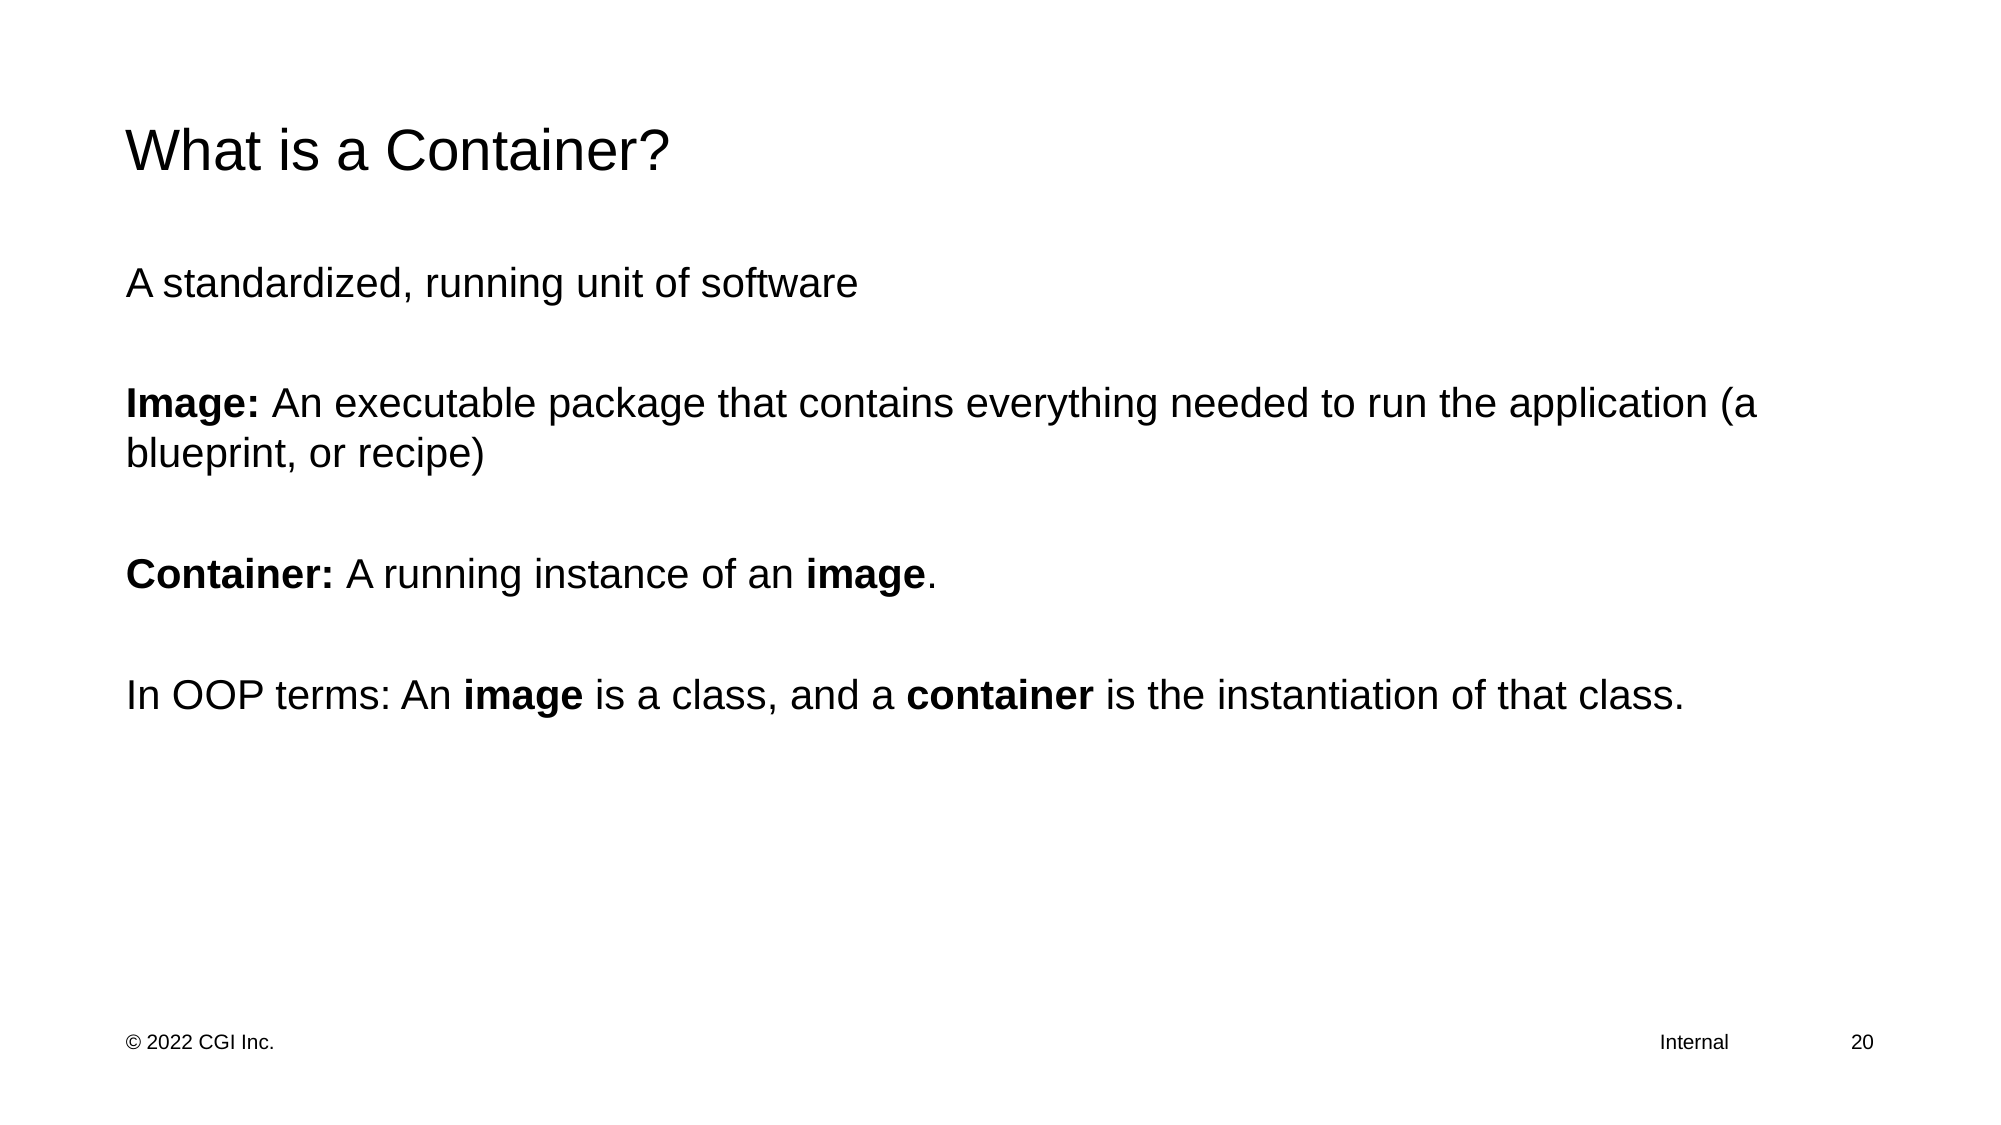

# What is a Container?
A standardized, running unit of software

Image: An executable package that contains everything needed to run the application (a blueprint, or recipe)

Container: A running instance of an image.

In OOP terms: An image is a class, and a container is the instantiation of that class.

20